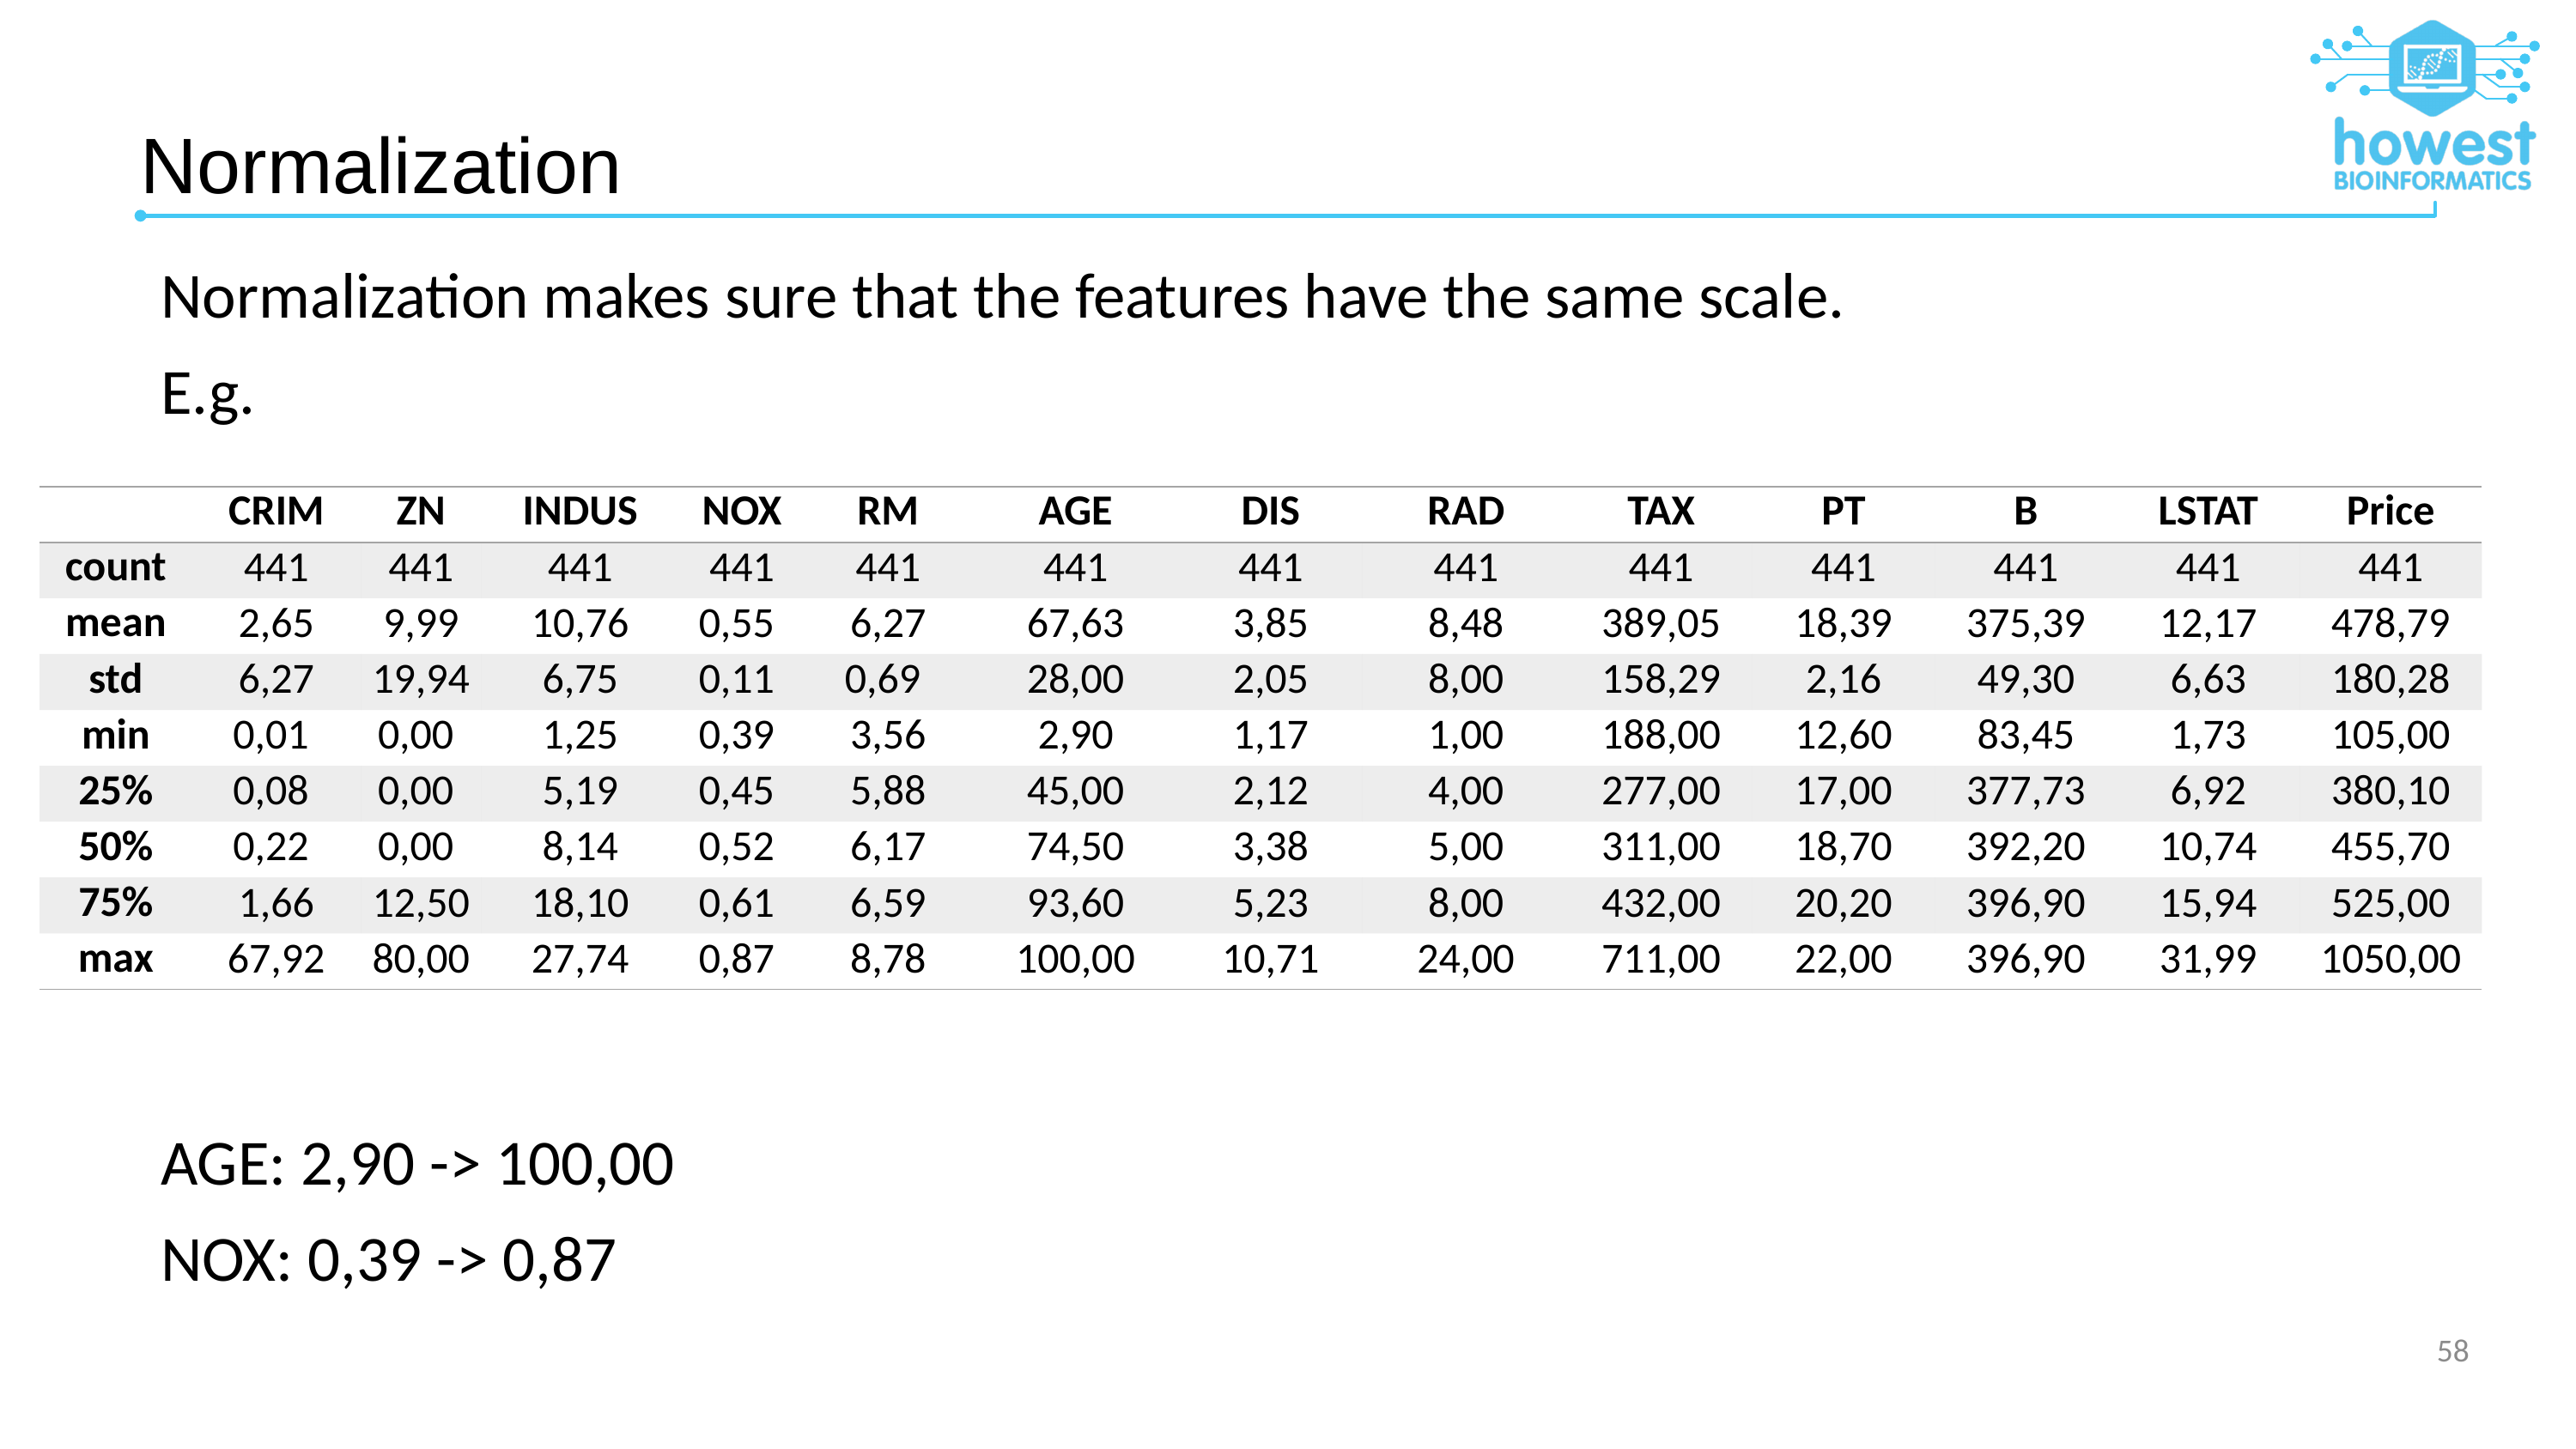

# Normalization
Normalization makes sure that the features have the same scale.
E.g.

AGE: 2,90 -> 100,00
NOX: 0,39 -> 0,87
|  | CRIM | ZN | INDUS | NOX | RM | AGE | DIS | RAD | TAX | PT | B | LSTAT | Price |
| --- | --- | --- | --- | --- | --- | --- | --- | --- | --- | --- | --- | --- | --- |
| count | 441 | 441 | 441 | 441 | 441 | 441 | 441 | 441 | 441 | 441 | 441 | 441 | 441 |
| mean | 2,65 | 9,99 | 10,76 | 0,55 | 6,27 | 67,63 | 3,85 | 8,48 | 389,05 | 18,39 | 375,39 | 12,17 | 478,79 |
| std | 6,27 | 19,94 | 6,75 | 0,11 | 0,69 | 28,00 | 2,05 | 8,00 | 158,29 | 2,16 | 49,30 | 6,63 | 180,28 |
| min | 0,01 | 0,00 | 1,25 | 0,39 | 3,56 | 2,90 | 1,17 | 1,00 | 188,00 | 12,60 | 83,45 | 1,73 | 105,00 |
| 25% | 0,08 | 0,00 | 5,19 | 0,45 | 5,88 | 45,00 | 2,12 | 4,00 | 277,00 | 17,00 | 377,73 | 6,92 | 380,10 |
| 50% | 0,22 | 0,00 | 8,14 | 0,52 | 6,17 | 74,50 | 3,38 | 5,00 | 311,00 | 18,70 | 392,20 | 10,74 | 455,70 |
| 75% | 1,66 | 12,50 | 18,10 | 0,61 | 6,59 | 93,60 | 5,23 | 8,00 | 432,00 | 20,20 | 396,90 | 15,94 | 525,00 |
| max | 67,92 | 80,00 | 27,74 | 0,87 | 8,78 | 100,00 | 10,71 | 24,00 | 711,00 | 22,00 | 396,90 | 31,99 | 1050,00 |
58